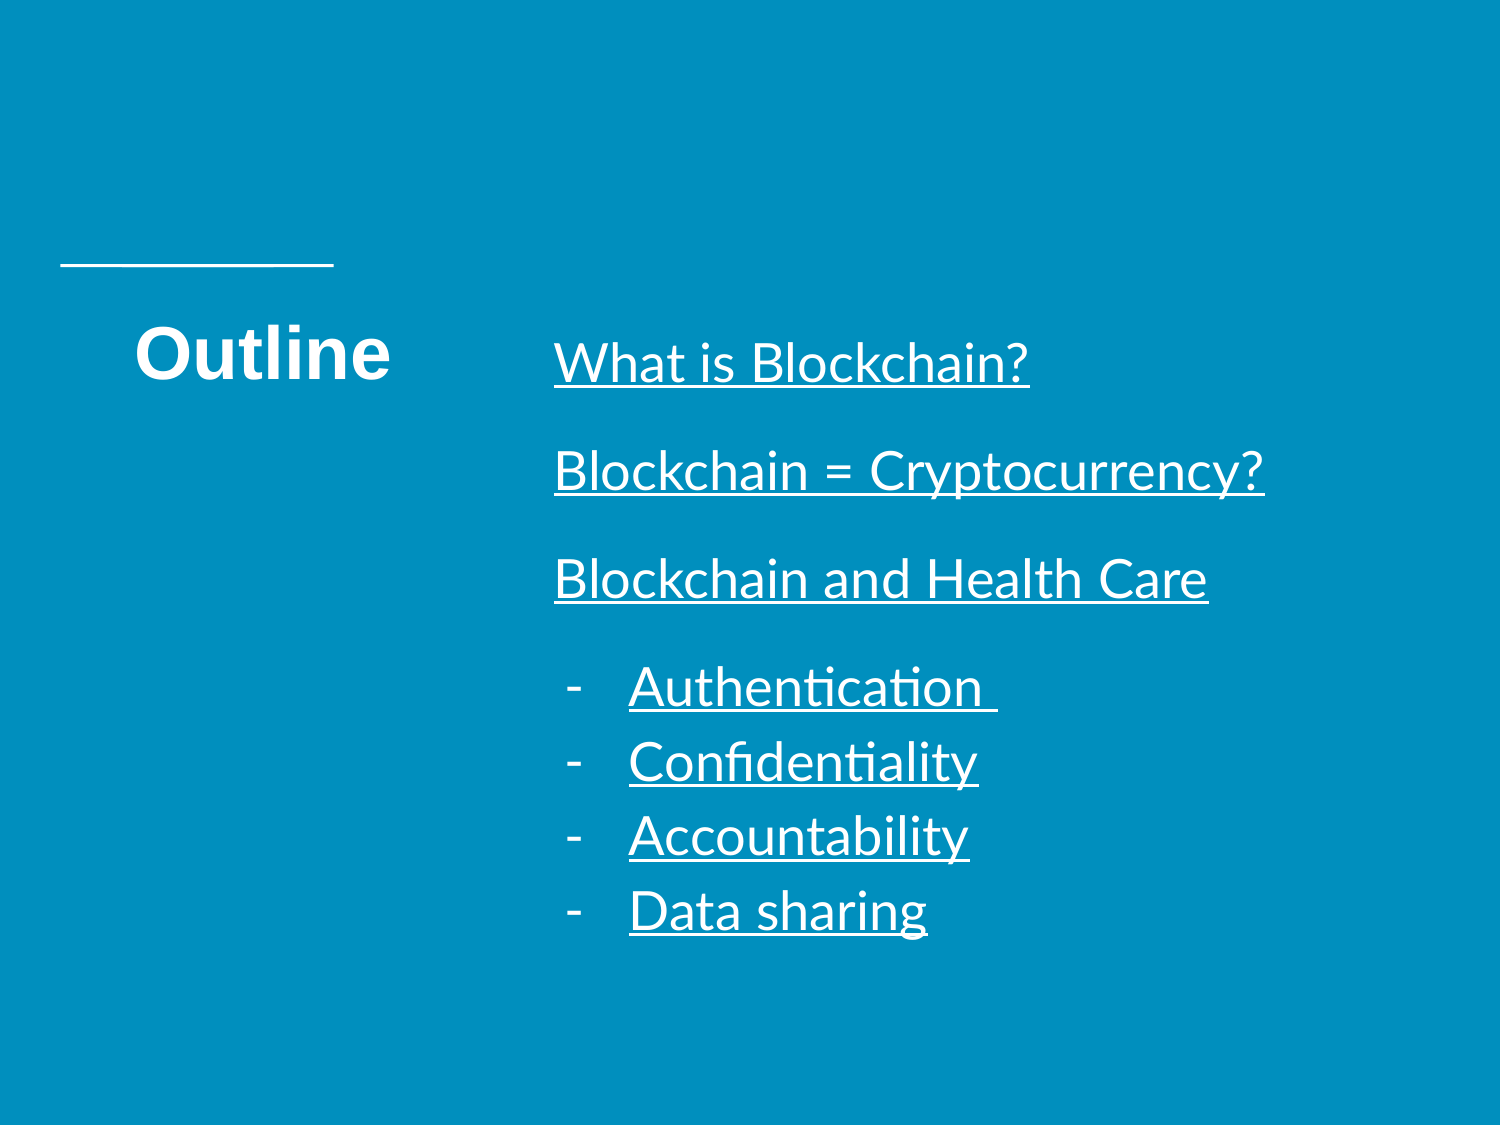

# Outline
What is Blockchain?
Blockchain = Cryptocurrency?
Blockchain and Health Care
Authentication
Confidentiality
Accountability
Data sharing